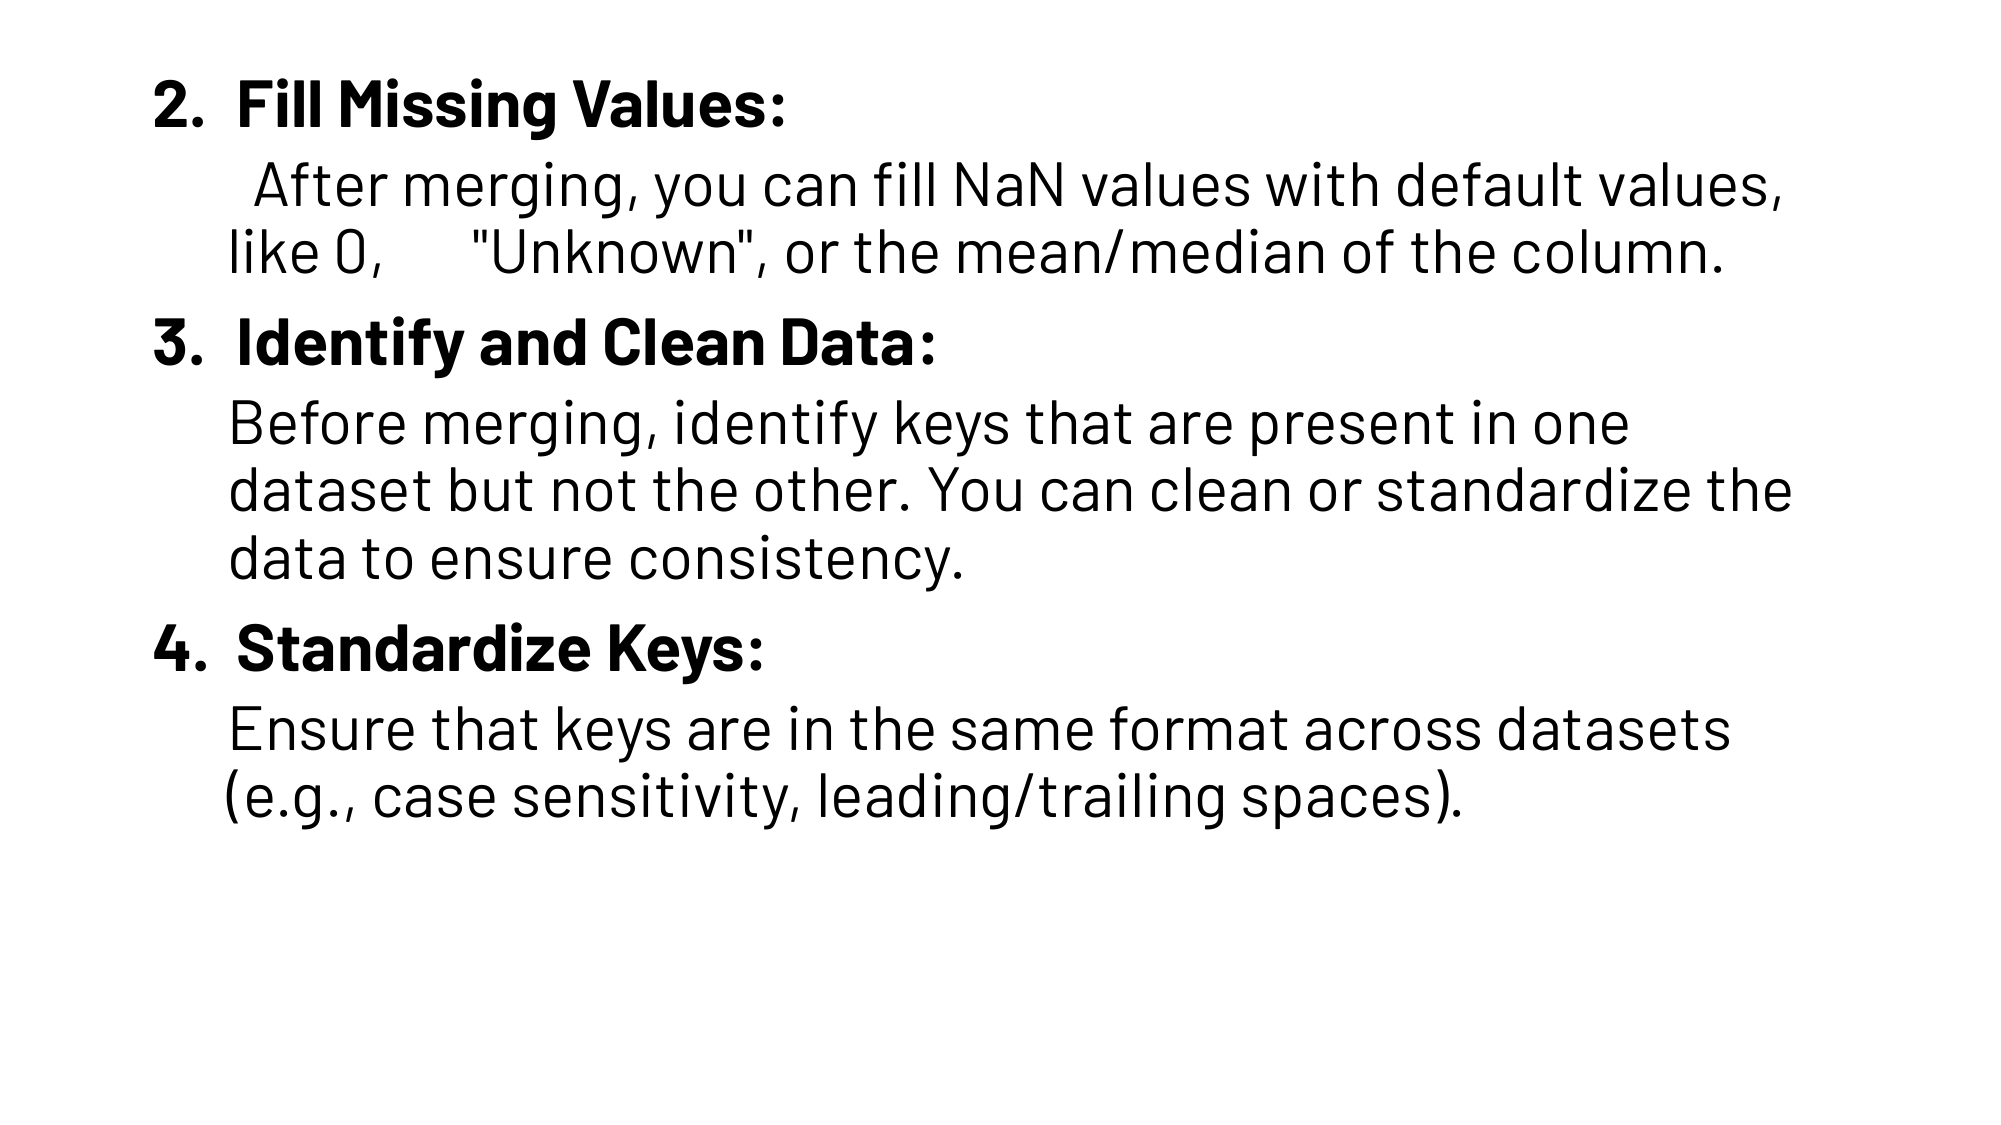

Fill Missing Values:
  After merging, you can fill NaN values with default values, like 0,       "Unknown", or the mean/median of the column.
Identify and Clean Data:
Before merging, identify keys that are present in one dataset but not the other. You can clean or standardize the data to ensure consistency.
Standardize Keys:
Ensure that keys are in the same format across datasets (e.g., case sensitivity, leading/trailing spaces).